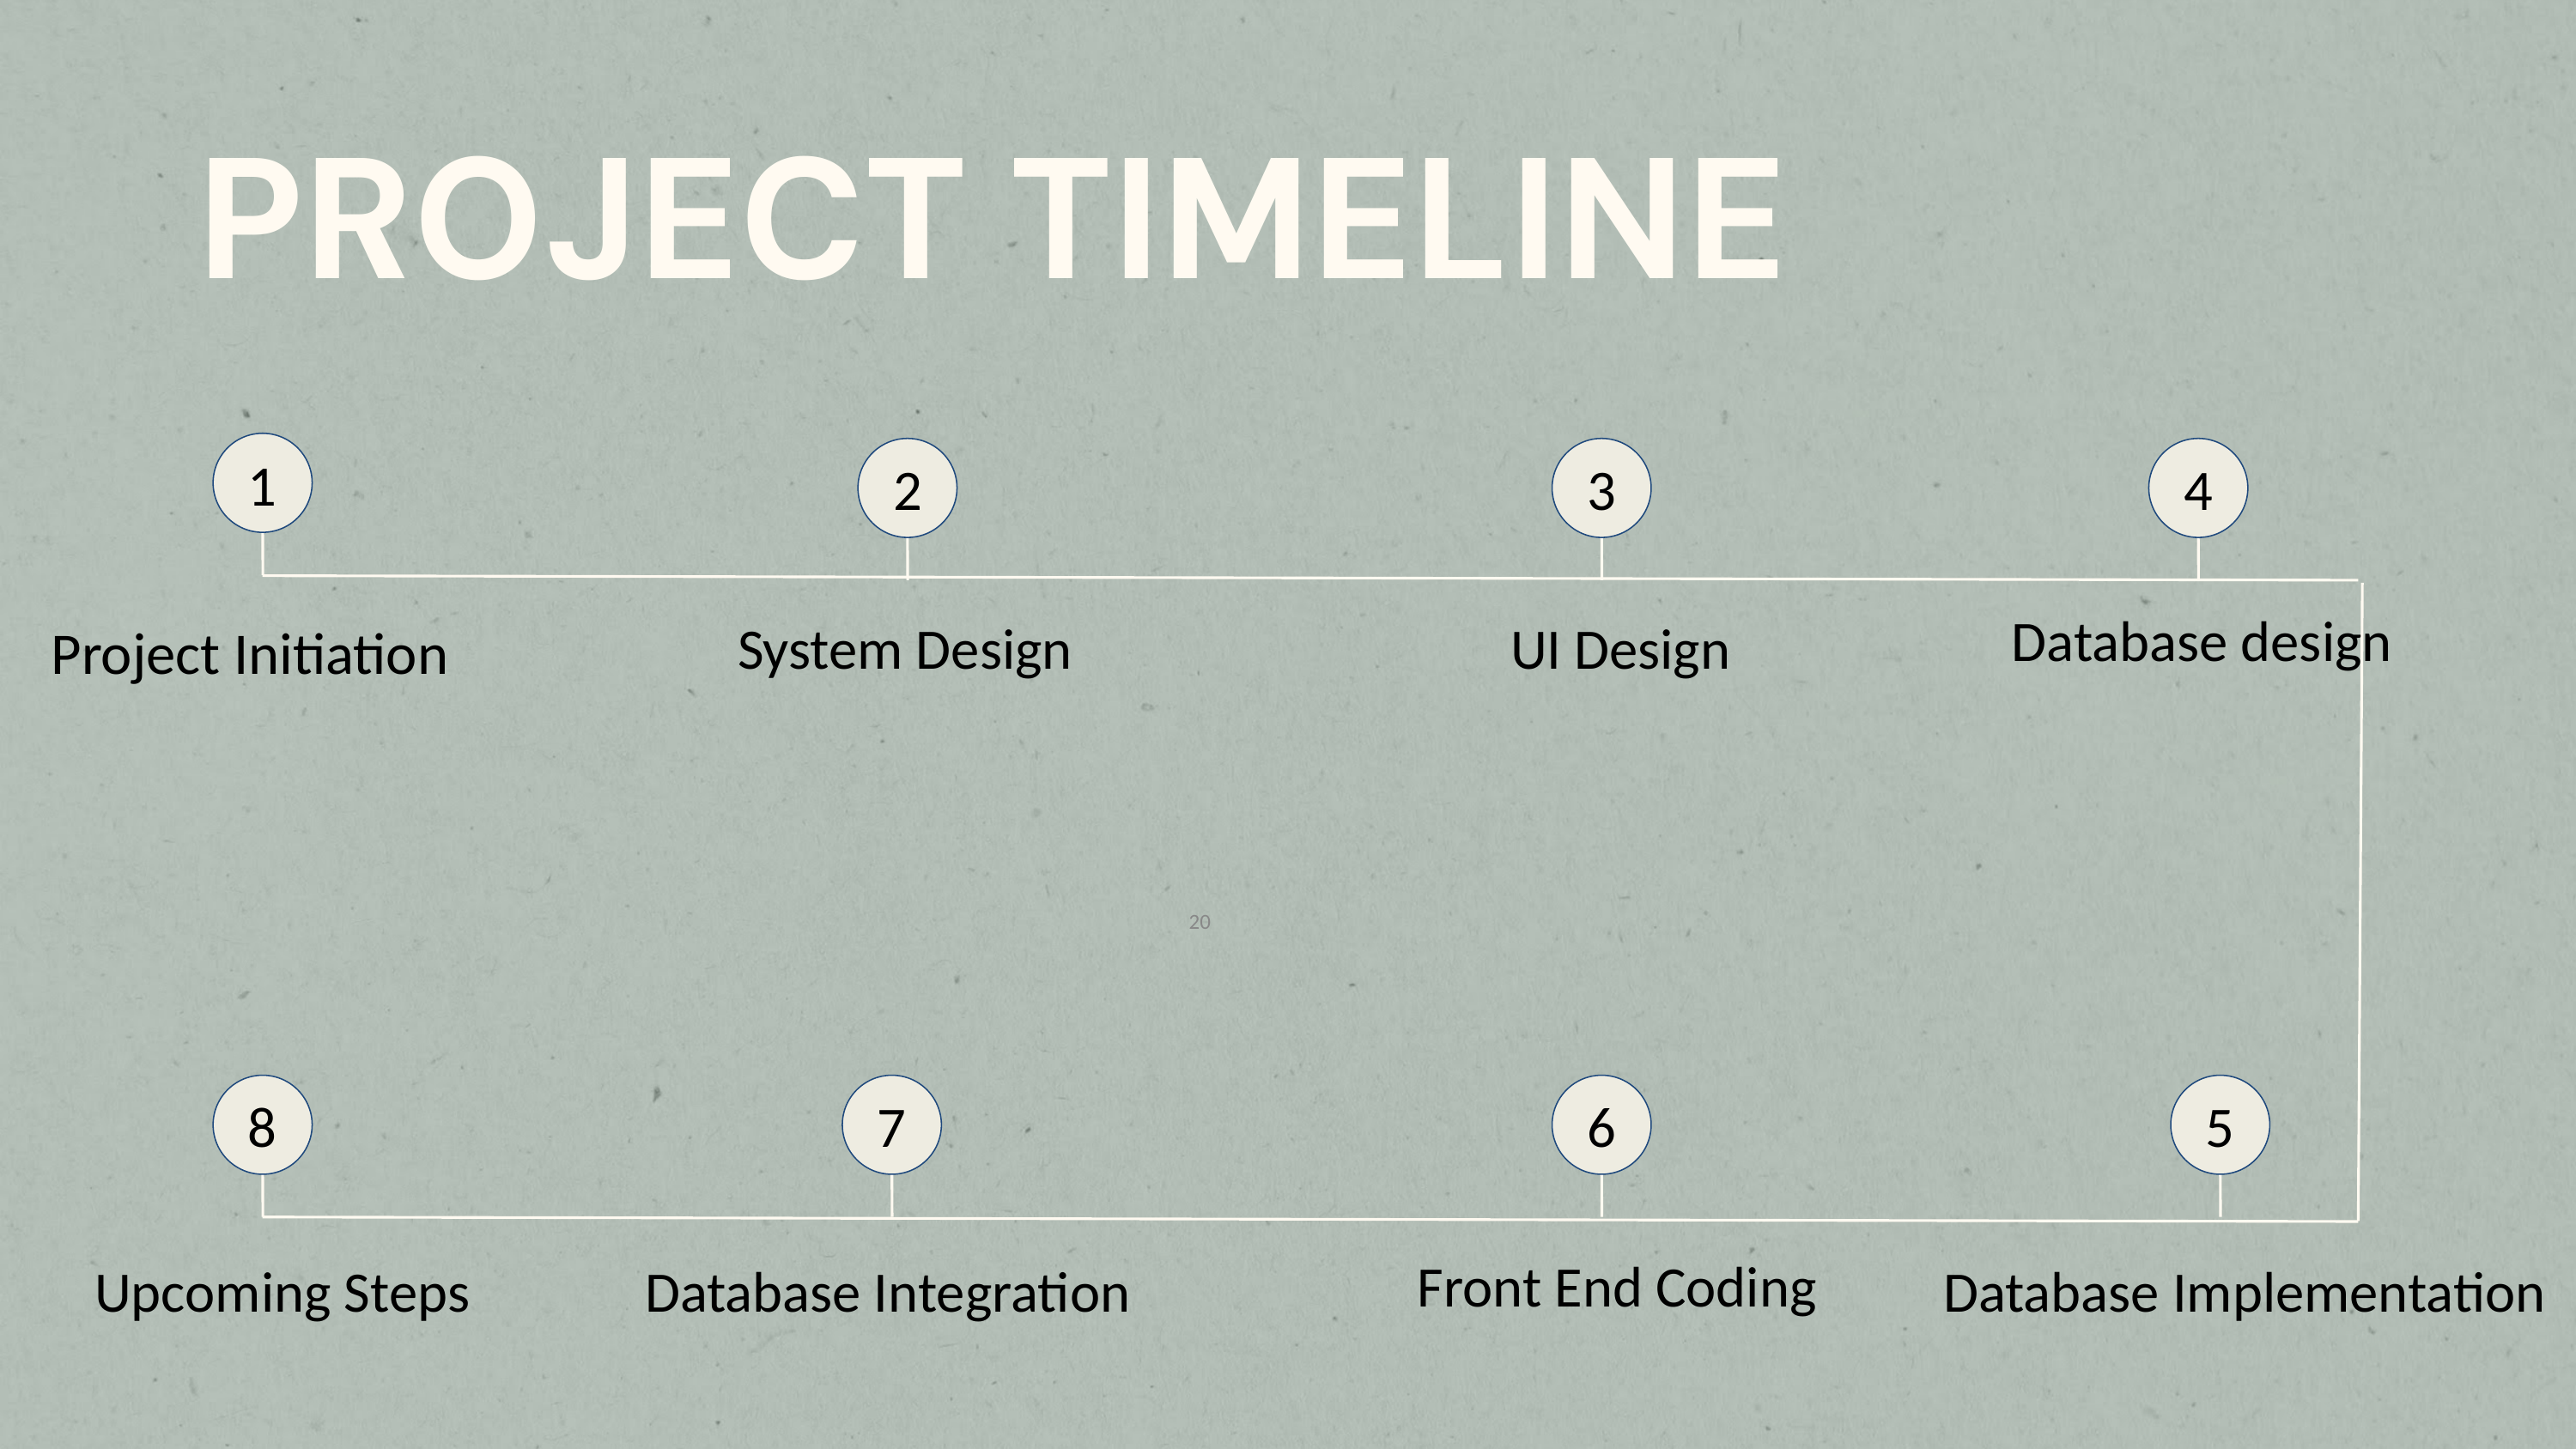

PROJECT TIMELINE
1
2
3
4
Database design

System Design
UI Design
Project Initiation
20
8
7
6
5
Front End Coding
Upcoming Steps
Database Integration
Database Implementation